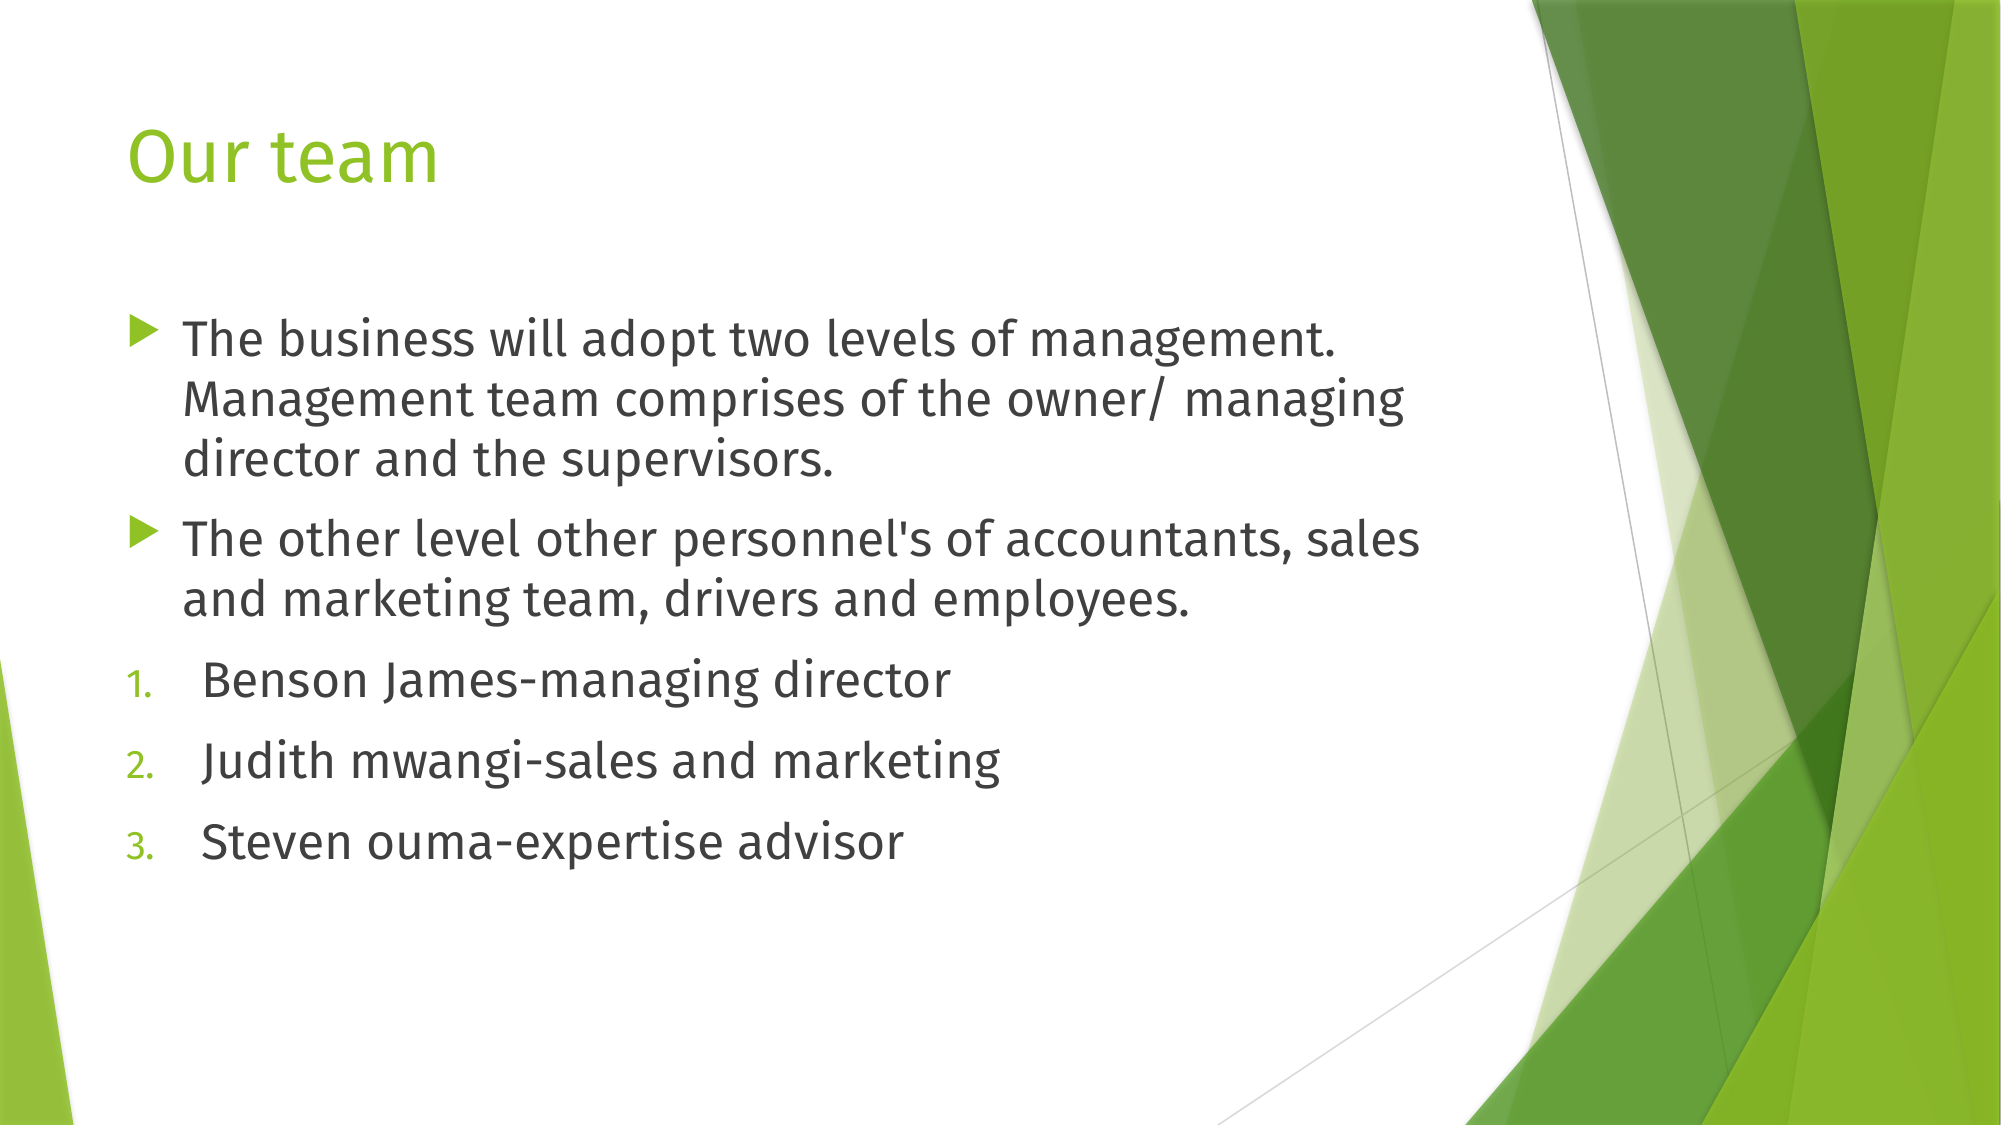

# Our team

The business will adopt two levels of management. Management team comprises of the owner/ managing director and the supervisors.
The other level other personnel's of accountants, sales and marketing team, drivers and employees.
Benson James-managing director
Judith mwangi-sales and marketing
Steven ouma-expertise advisor